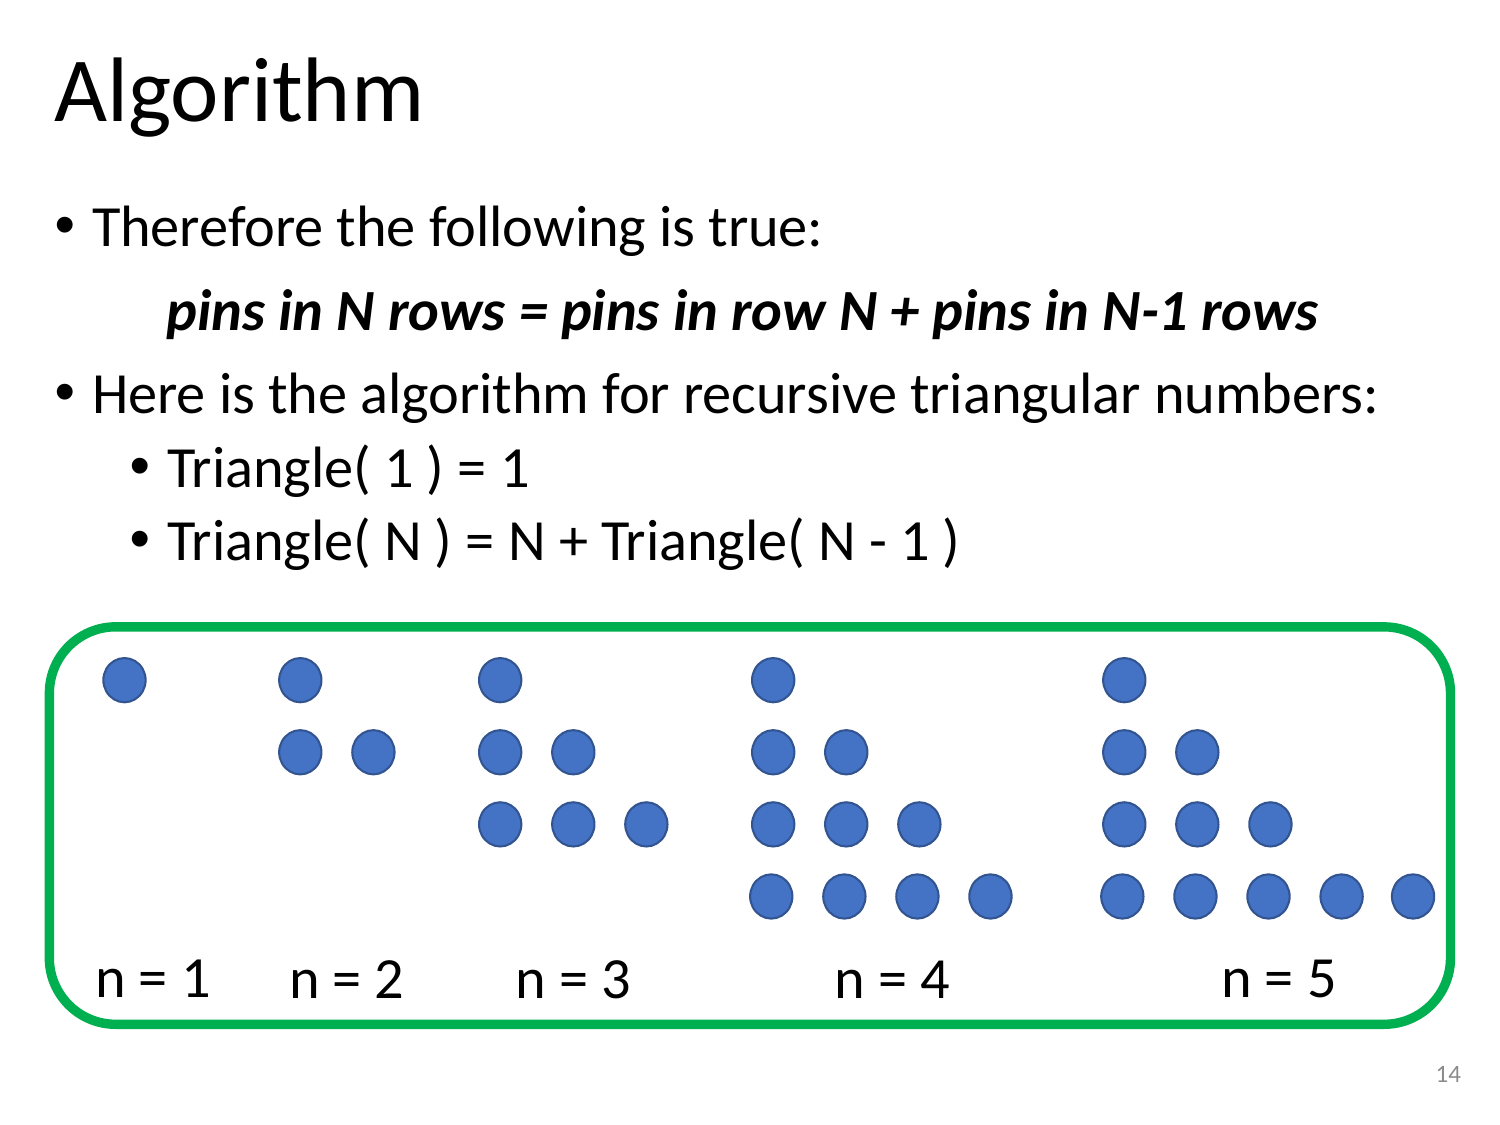

# Algorithm
Therefore the following is true:
pins in N rows = pins in row N + pins in N-1 rows
Here is the algorithm for recursive triangular numbers:
Triangle( 1 ) = 1
Triangle( N ) = N + Triangle( N - 1 )

n = 1
n = 5
n = 2
n = 3
n = 4
14